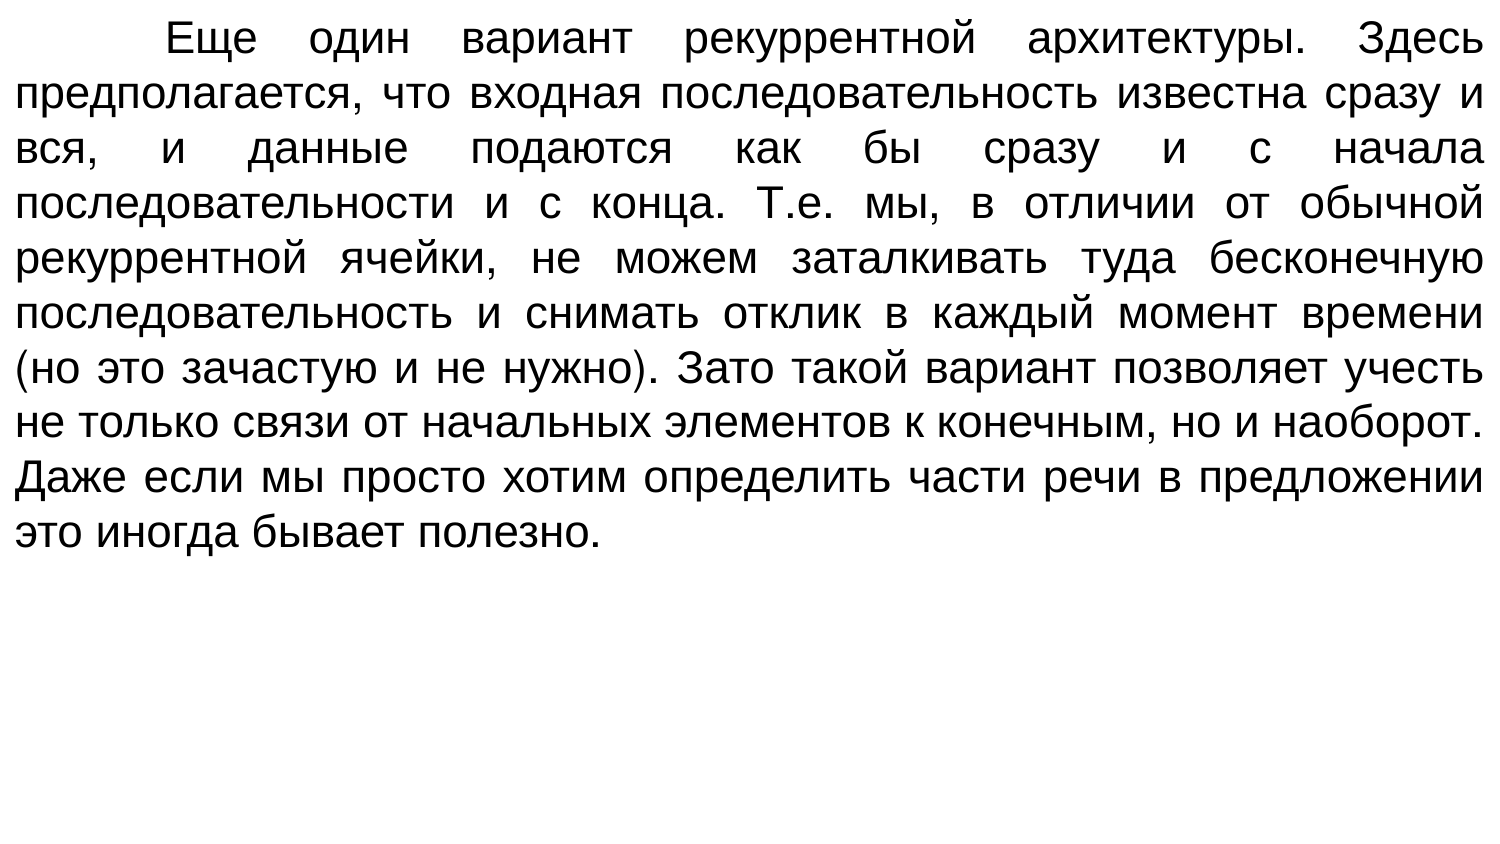

Еще один вариант рекуррентной архитектуры. Здесь предполагается, что входная последовательность известна сразу и вся, и данные подаются как бы сразу и с начала последовательности и с конца. Т.е. мы, в отличии от обычной рекуррентной ячейки, не можем заталкивать туда бесконечную последовательность и снимать отклик в каждый момент времени (но это зачастую и не нужно). Зато такой вариант позволяет учесть не только связи от начальных элементов к конечным, но и наоборот. Даже если мы просто хотим определить части речи в предложении это иногда бывает полезно.